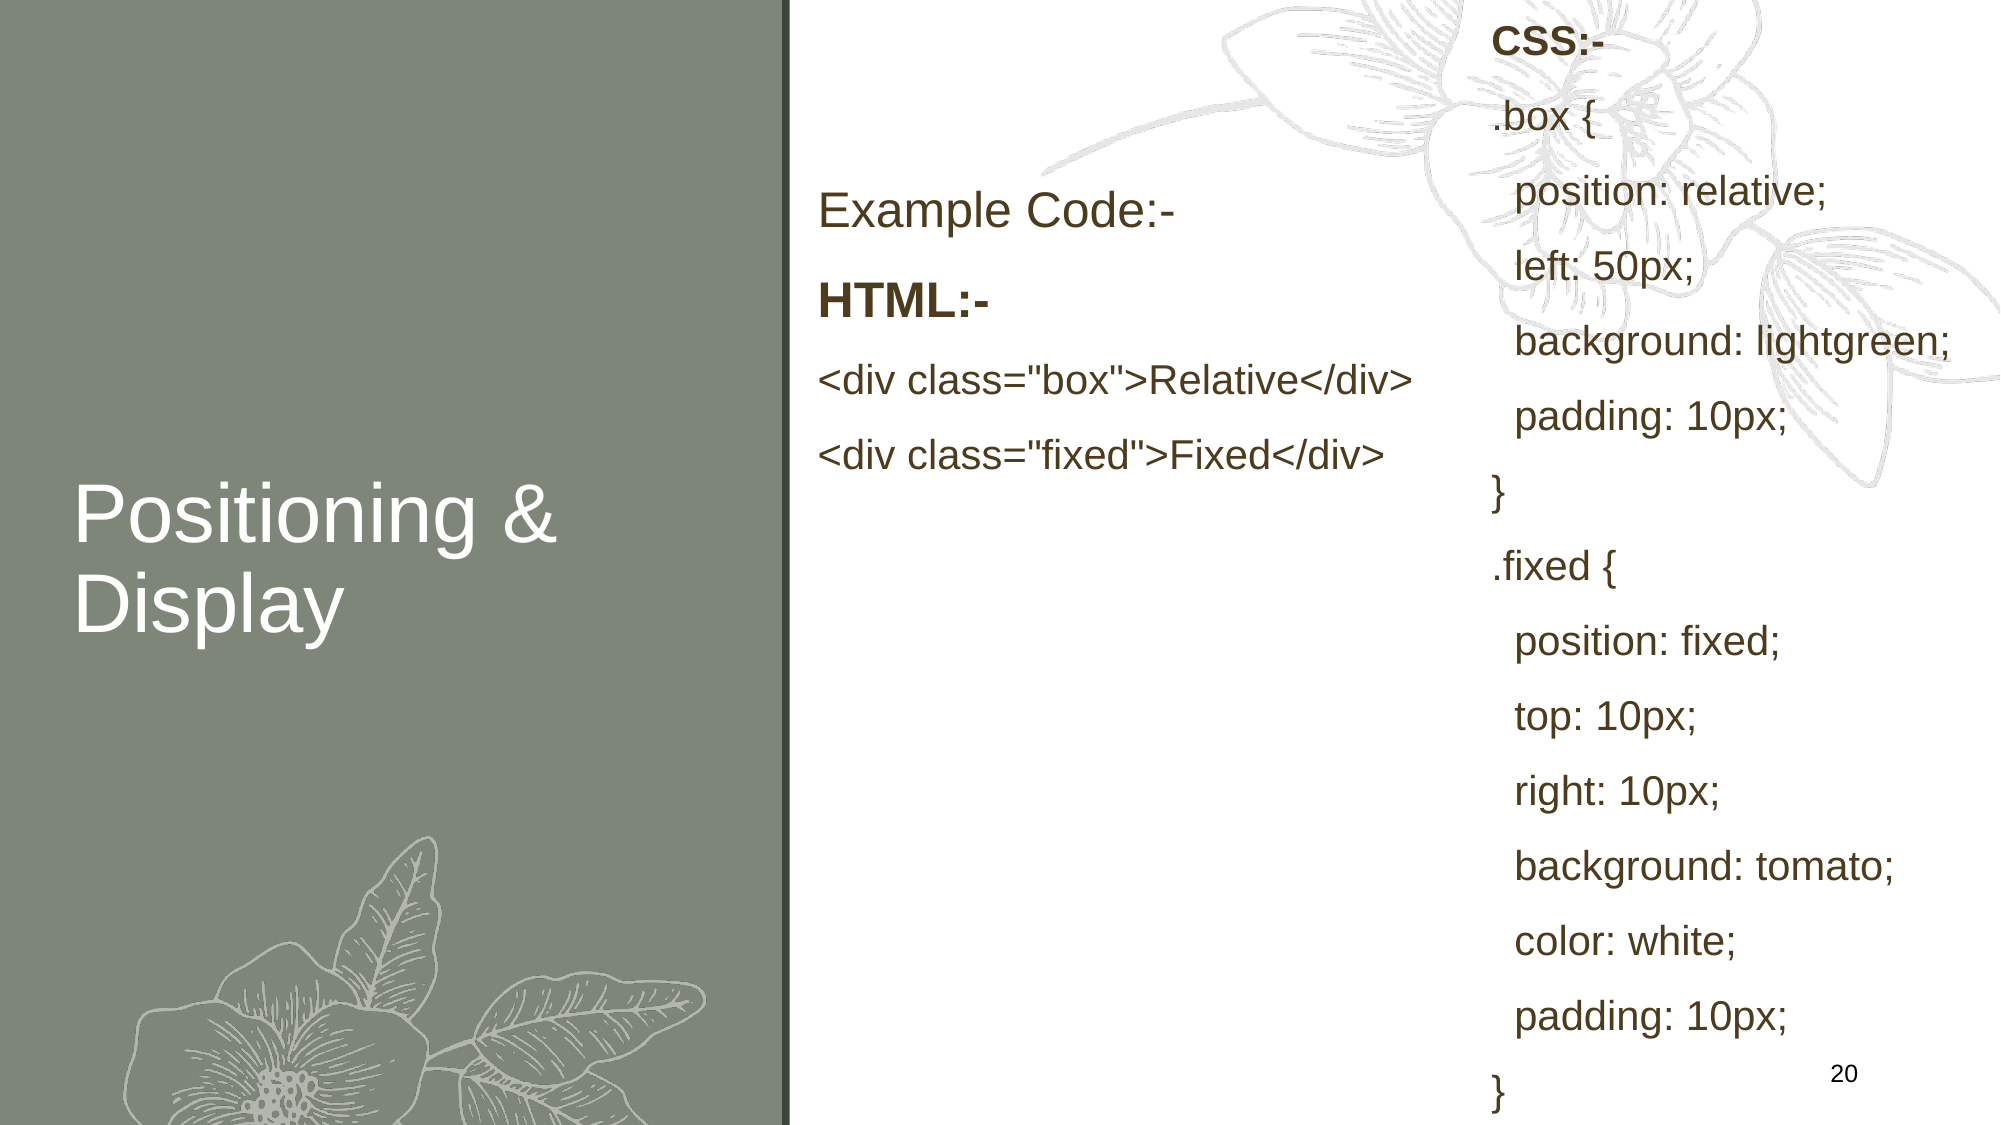

CSS:-
.box {
  position: relative;
  left: 50px;
  background: lightgreen;
  padding: 10px;
}
.fixed {
  position: fixed;
  top: 10px;
  right: 10px;
  background: tomato;
  color: white;
  padding: 10px;
}

Example Code:-
HTML:-
<div class="box">Relative</div>
<div class="fixed">Fixed</div>

# Positioning & Display
20